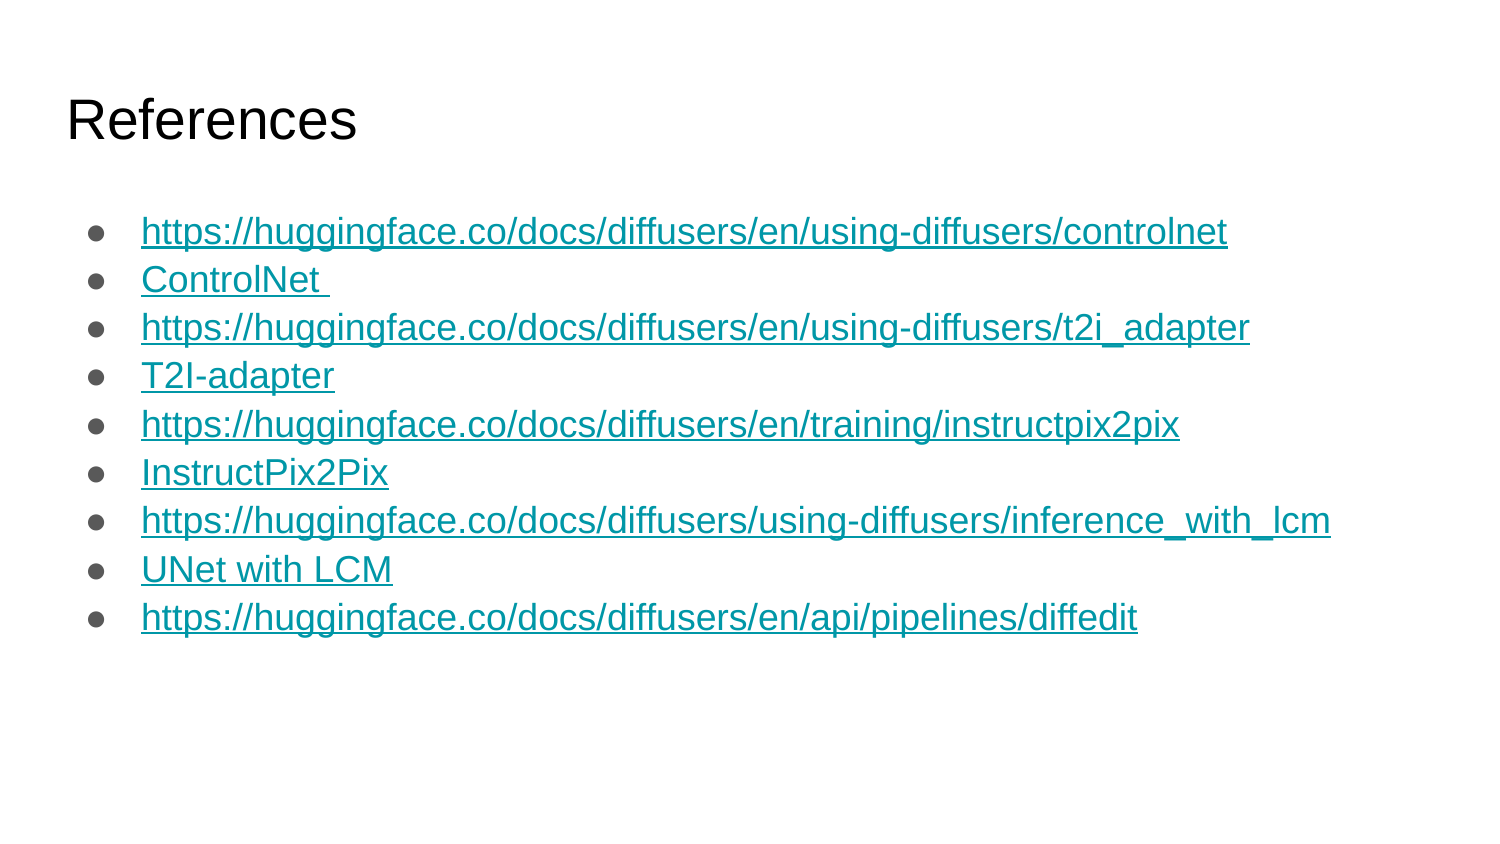

# References
https://huggingface.co/docs/diffusers/en/using-diffusers/controlnet
ControlNet
https://huggingface.co/docs/diffusers/en/using-diffusers/t2i_adapter
T2I-adapter
https://huggingface.co/docs/diffusers/en/training/instructpix2pix
InstructPix2Pix
https://huggingface.co/docs/diffusers/using-diffusers/inference_with_lcm
UNet with LCM
https://huggingface.co/docs/diffusers/en/api/pipelines/diffedit